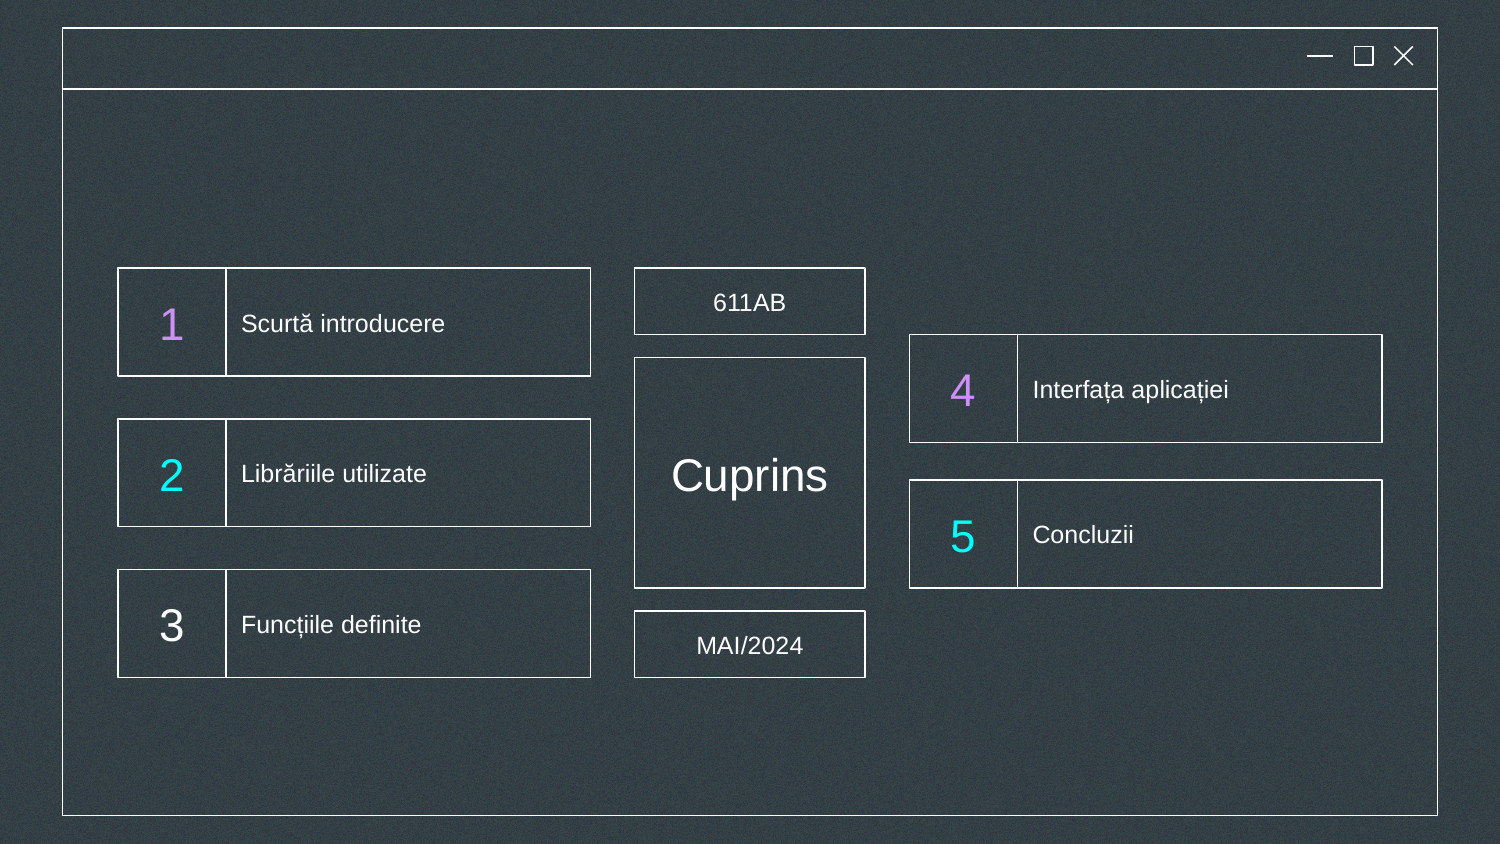

Scurtă introducere
611AB
1
Interfața aplicației
4
Cuprins
2
Librăriile utilizate
Concluzii
5
3
Funcțiile definite
MAI/2024